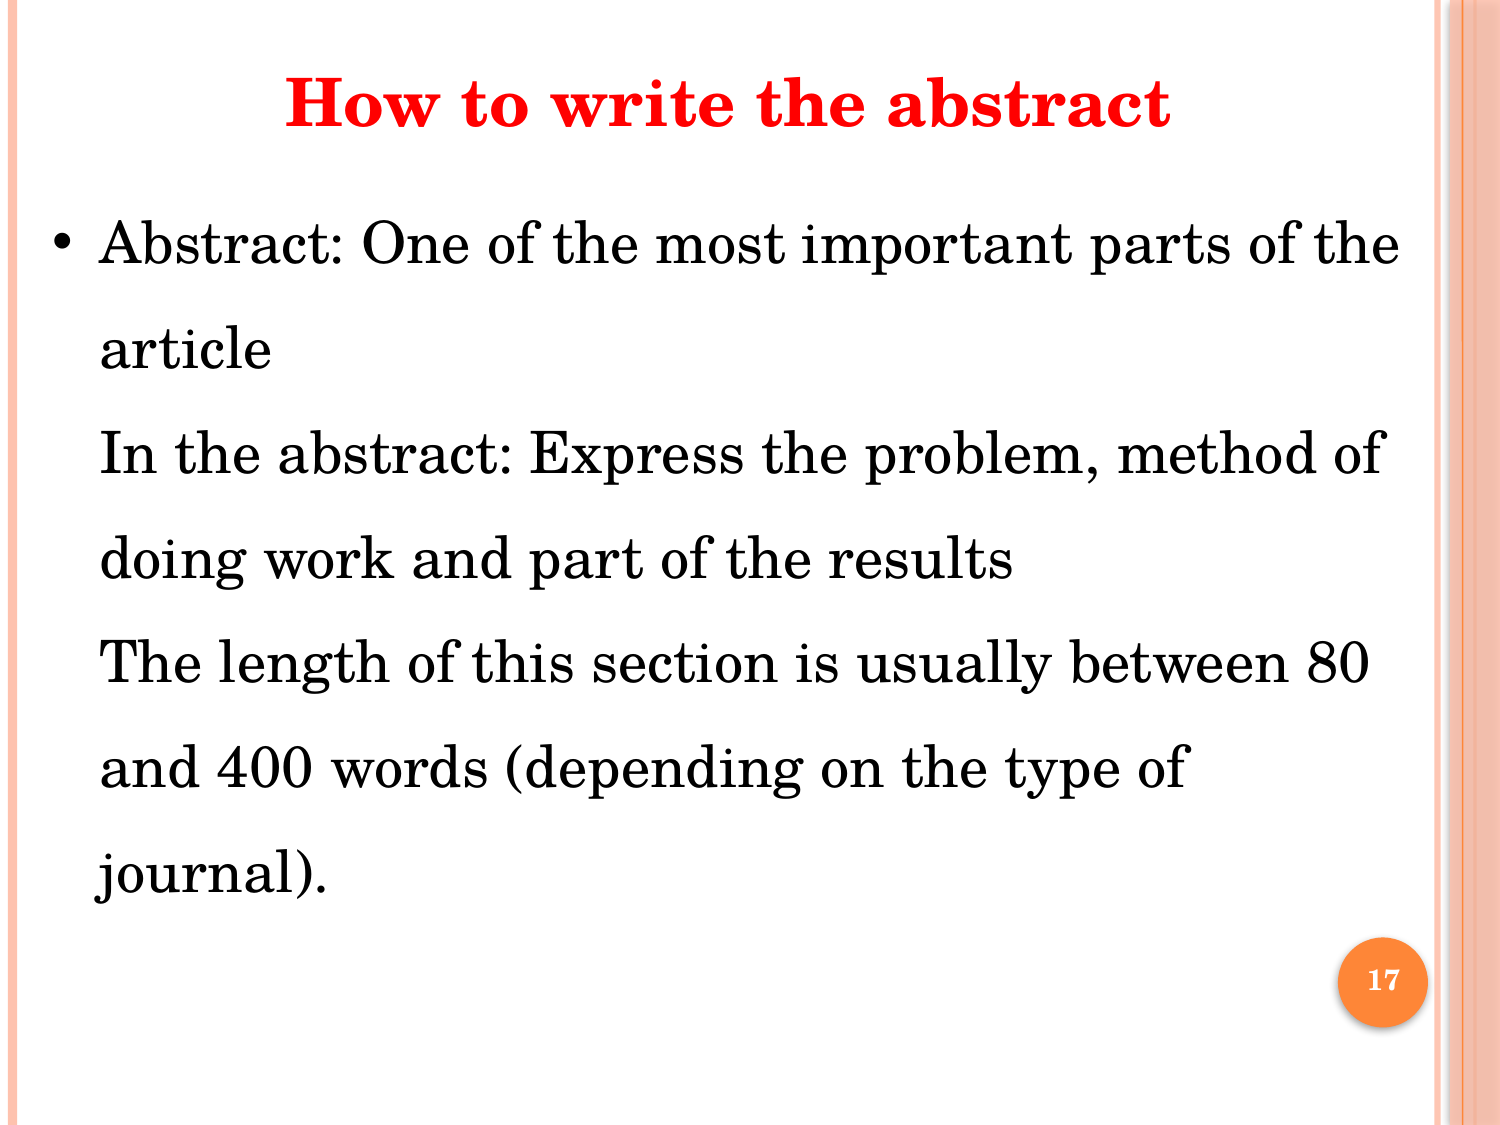

How to write the abstract
Abstract: One of the most important parts of the article
In the abstract: Express the problem, method of doing work and part of the results
The length of this section is usually between 80 and 400 words (depending on the type of journal).
17